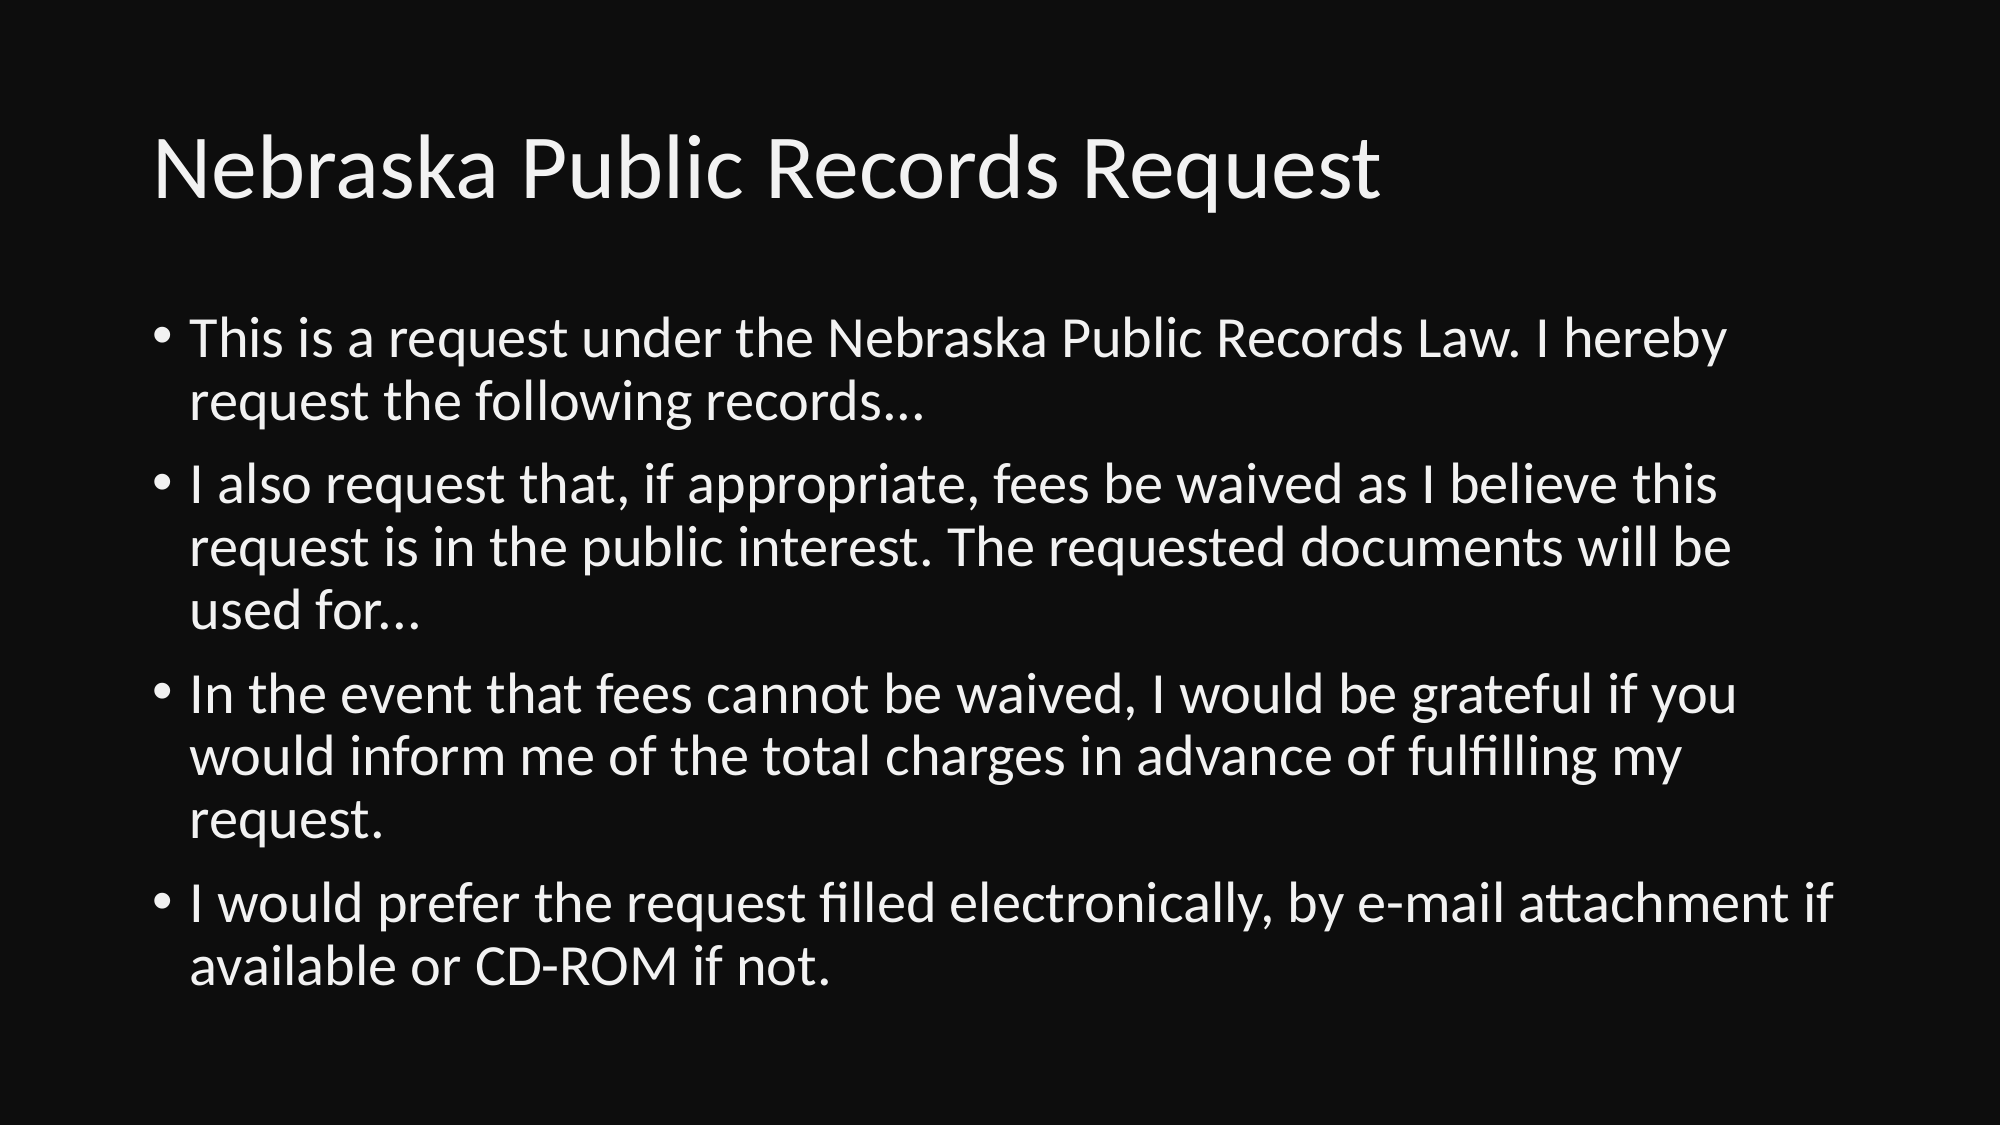

# Nebraska Public Records Request
This is a request under the Nebraska Public Records Law. I hereby request the following records...
I also request that, if appropriate, fees be waived as I believe this request is in the public interest. The requested documents will be used for...
In the event that fees cannot be waived, I would be grateful if you would inform me of the total charges in advance of fulfilling my request.
I would prefer the request filled electronically, by e-mail attachment if available or CD-ROM if not.